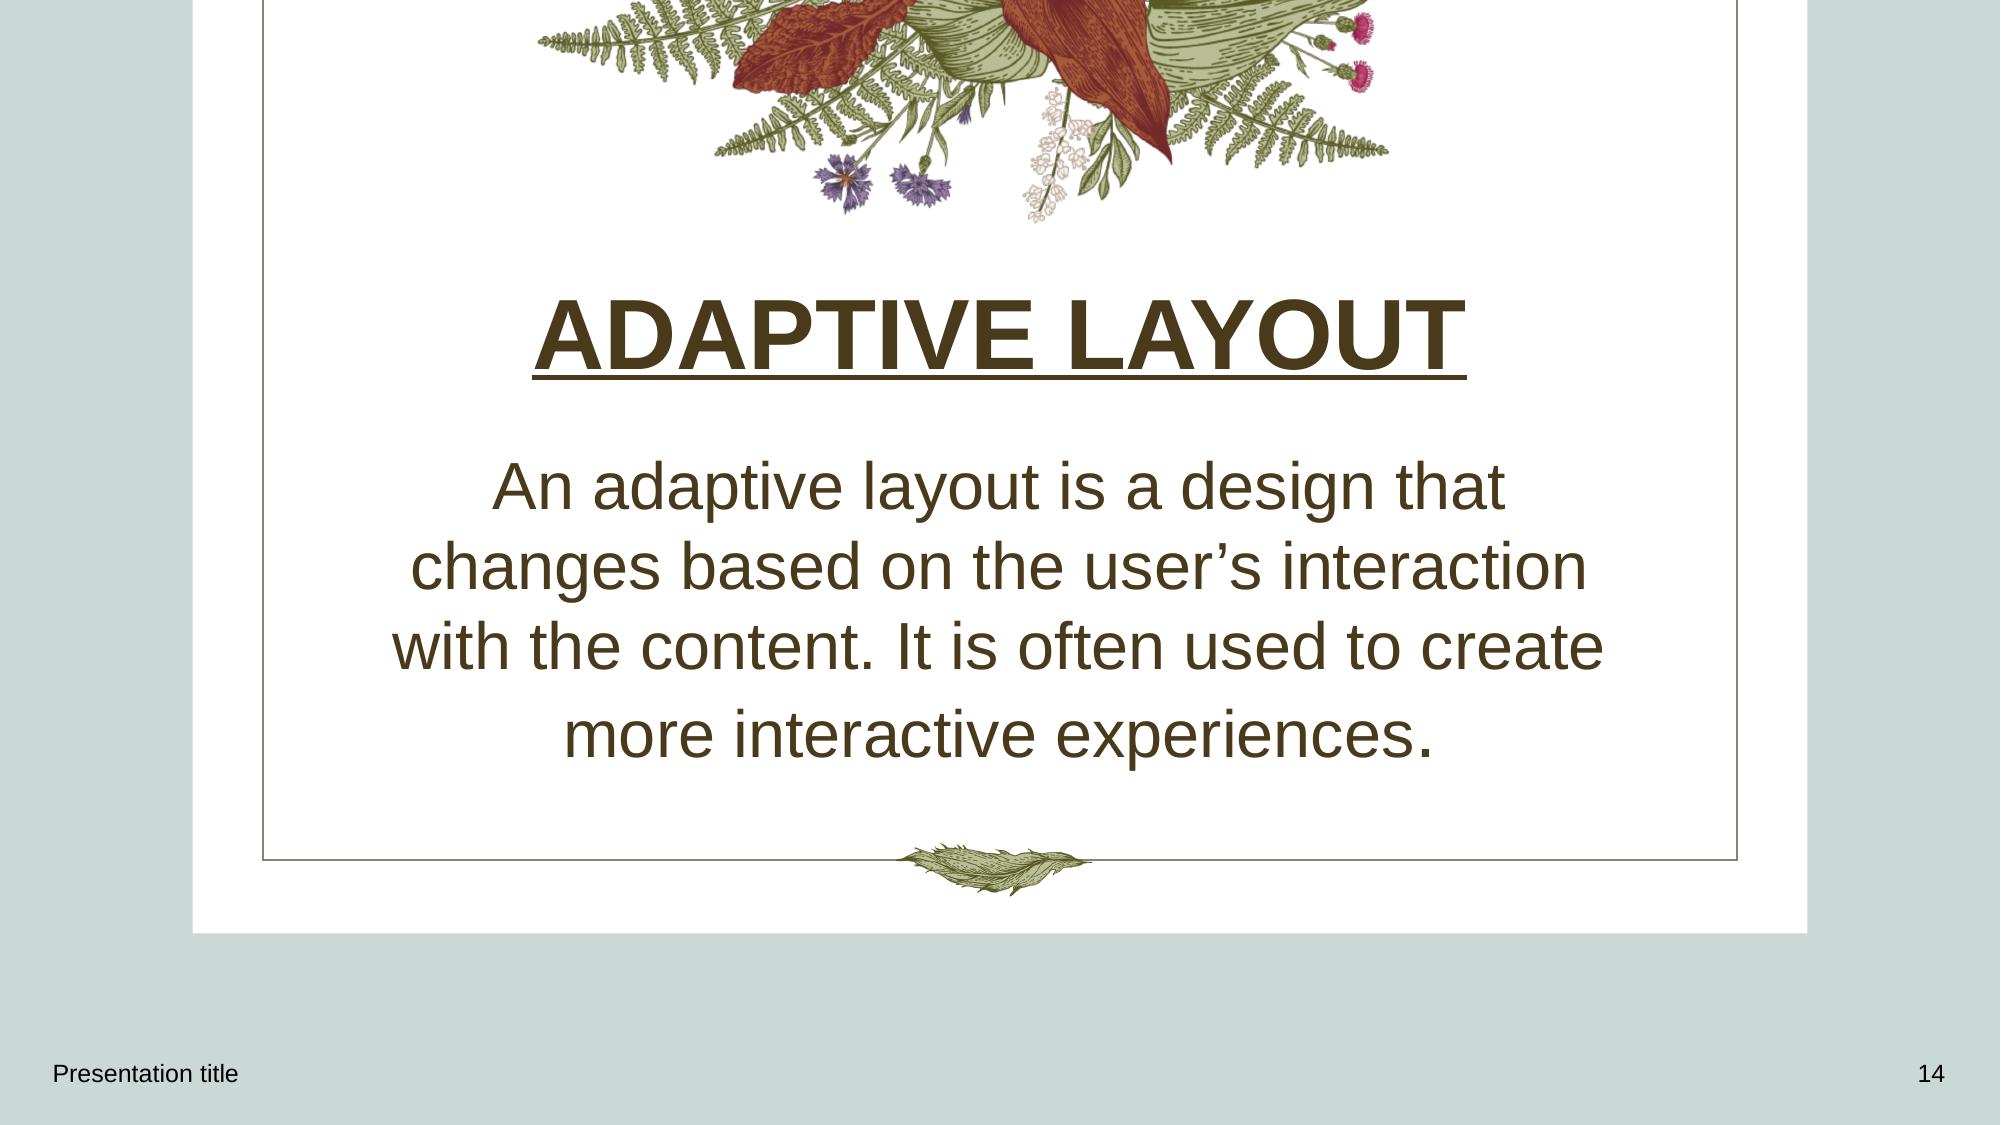

# ADAPTIVE LAYOUT
An adaptive layout is a design that changes based on the user’s interaction with the content. It is often used to create more interactive experiences.

Presentation title
14